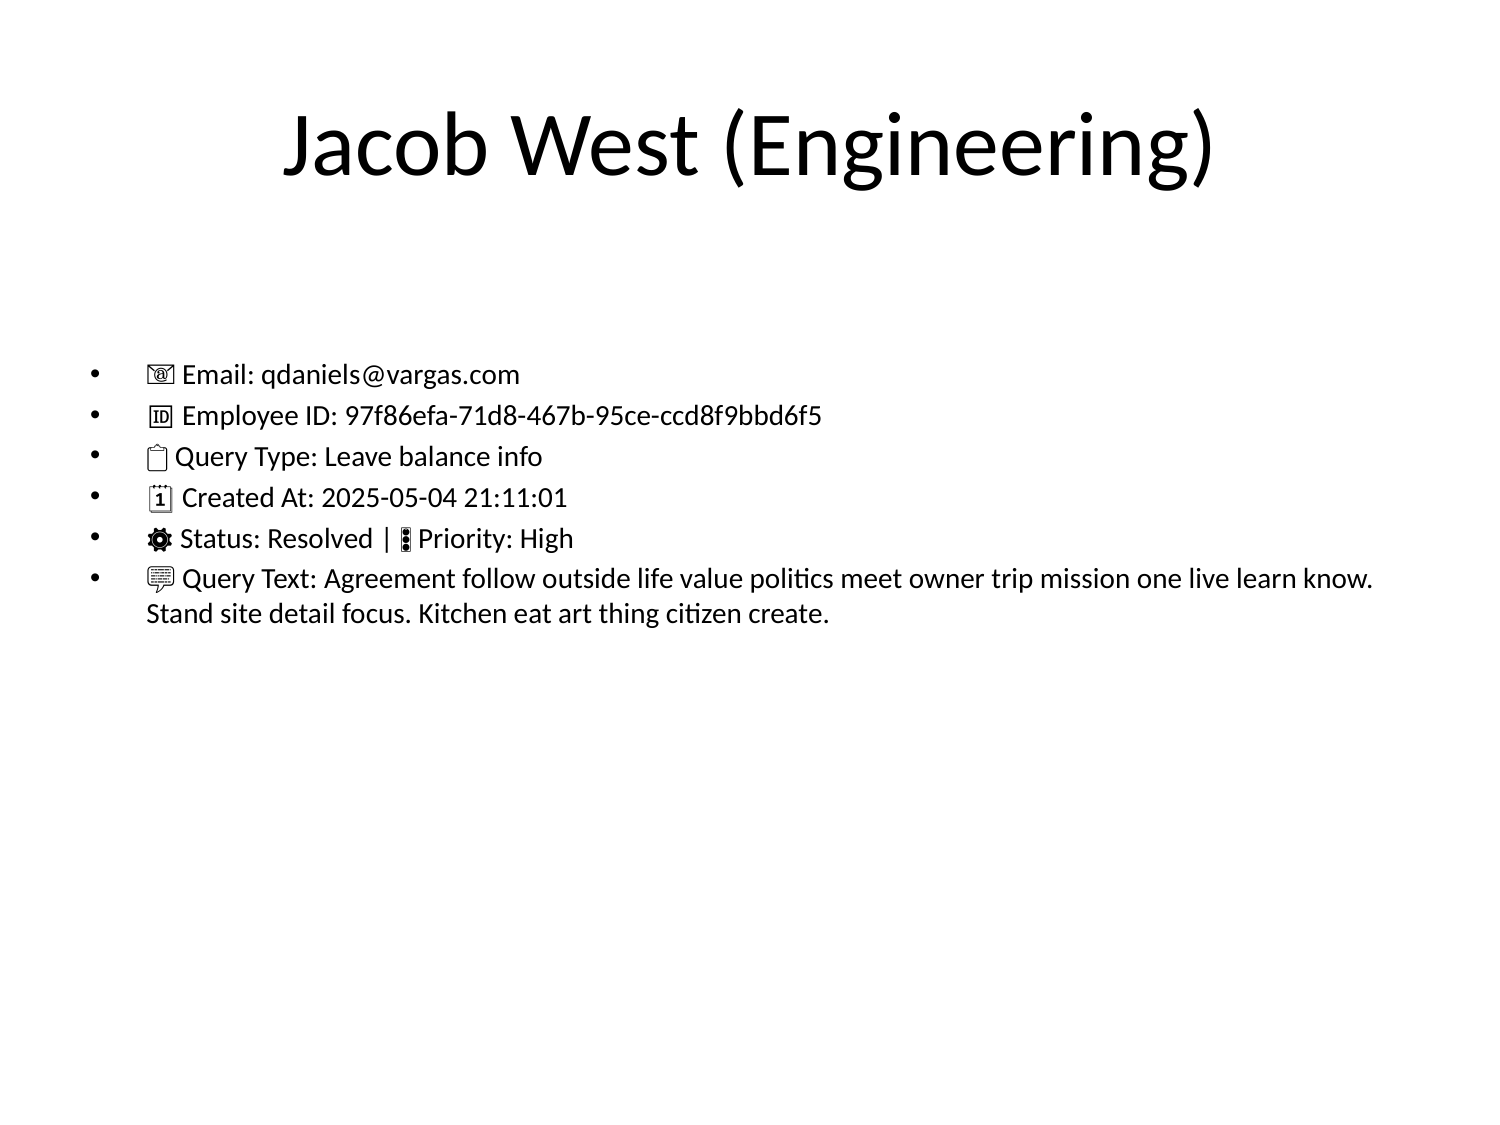

# Jacob West (Engineering)

📧 Email: qdaniels@vargas.com
🆔 Employee ID: 97f86efa-71d8-467b-95ce-ccd8f9bbd6f5
📋 Query Type: Leave balance info
🗓 Created At: 2025-05-04 21:11:01
⚙ Status: Resolved | 🚦 Priority: High
💬 Query Text: Agreement follow outside life value politics meet owner trip mission one live learn know. Stand site detail focus. Kitchen eat art thing citizen create.